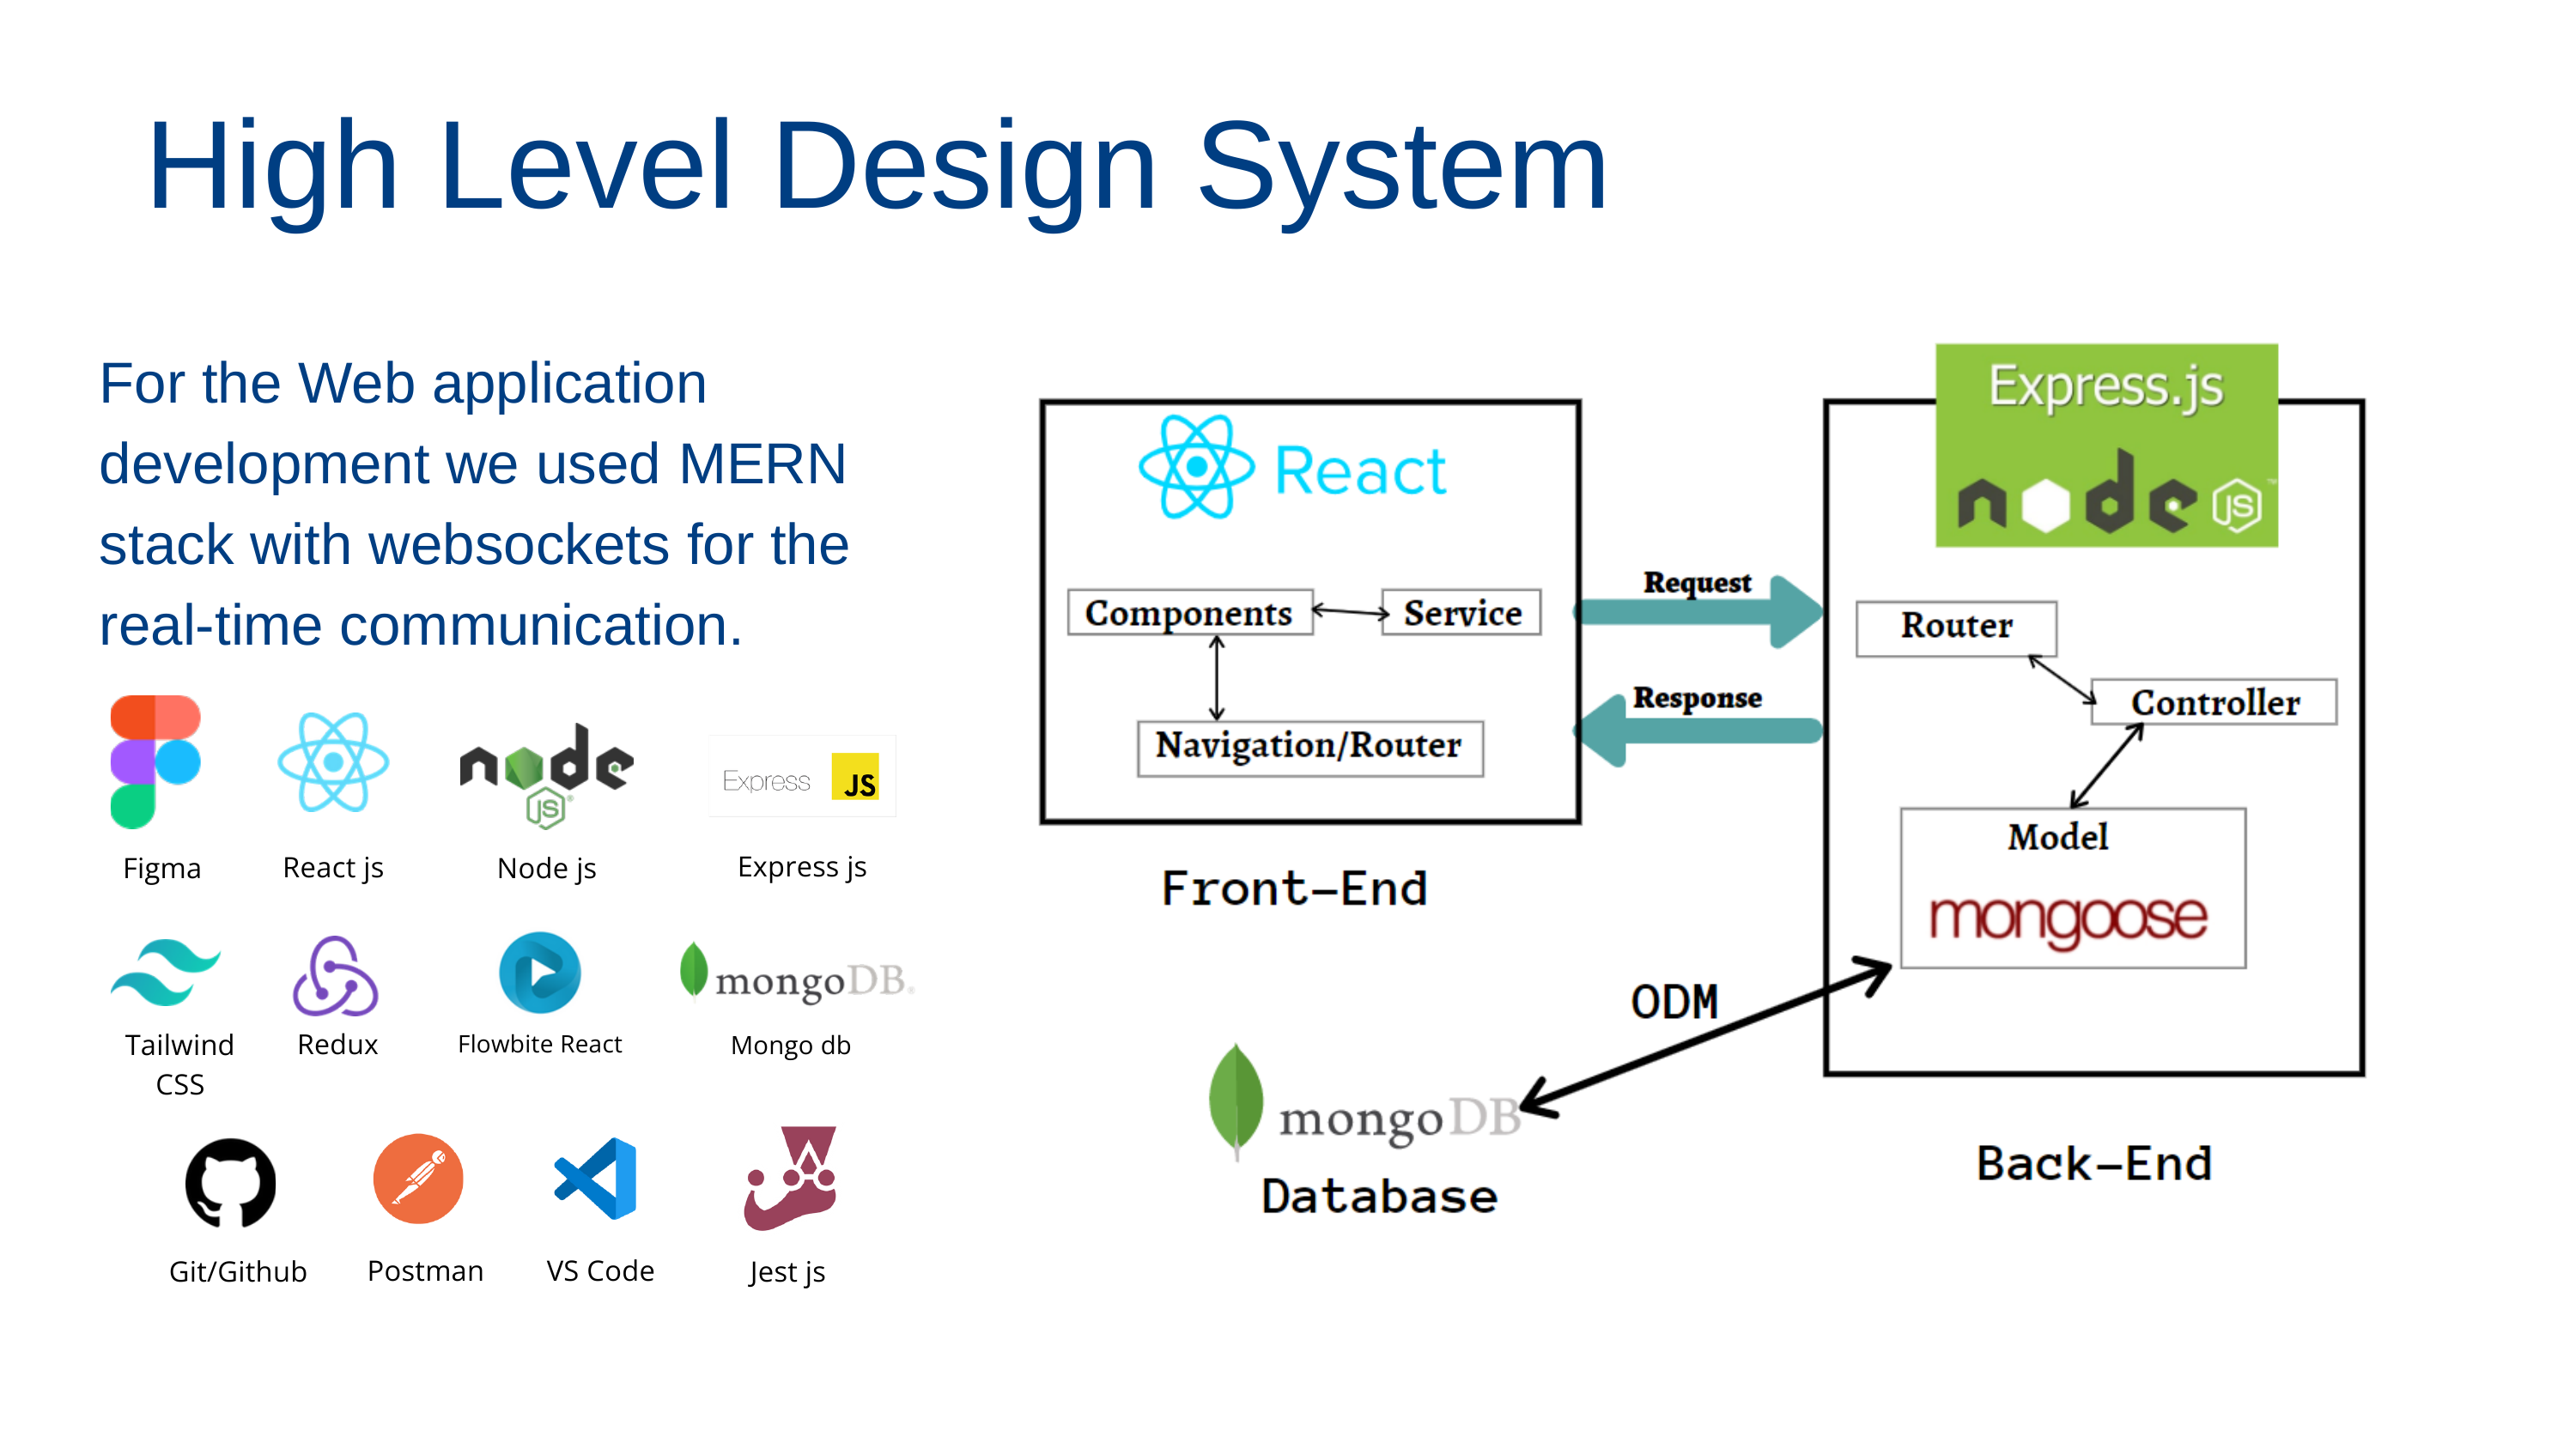

High Level Design System

For the Web application development we used MERN stack with websockets for the real-time communication.

Express js
React js
Figma
Node js

Tailwind CSS
Redux
Flowbite React
Mongo db

Postman
VS Code
Git/Github
Jest js